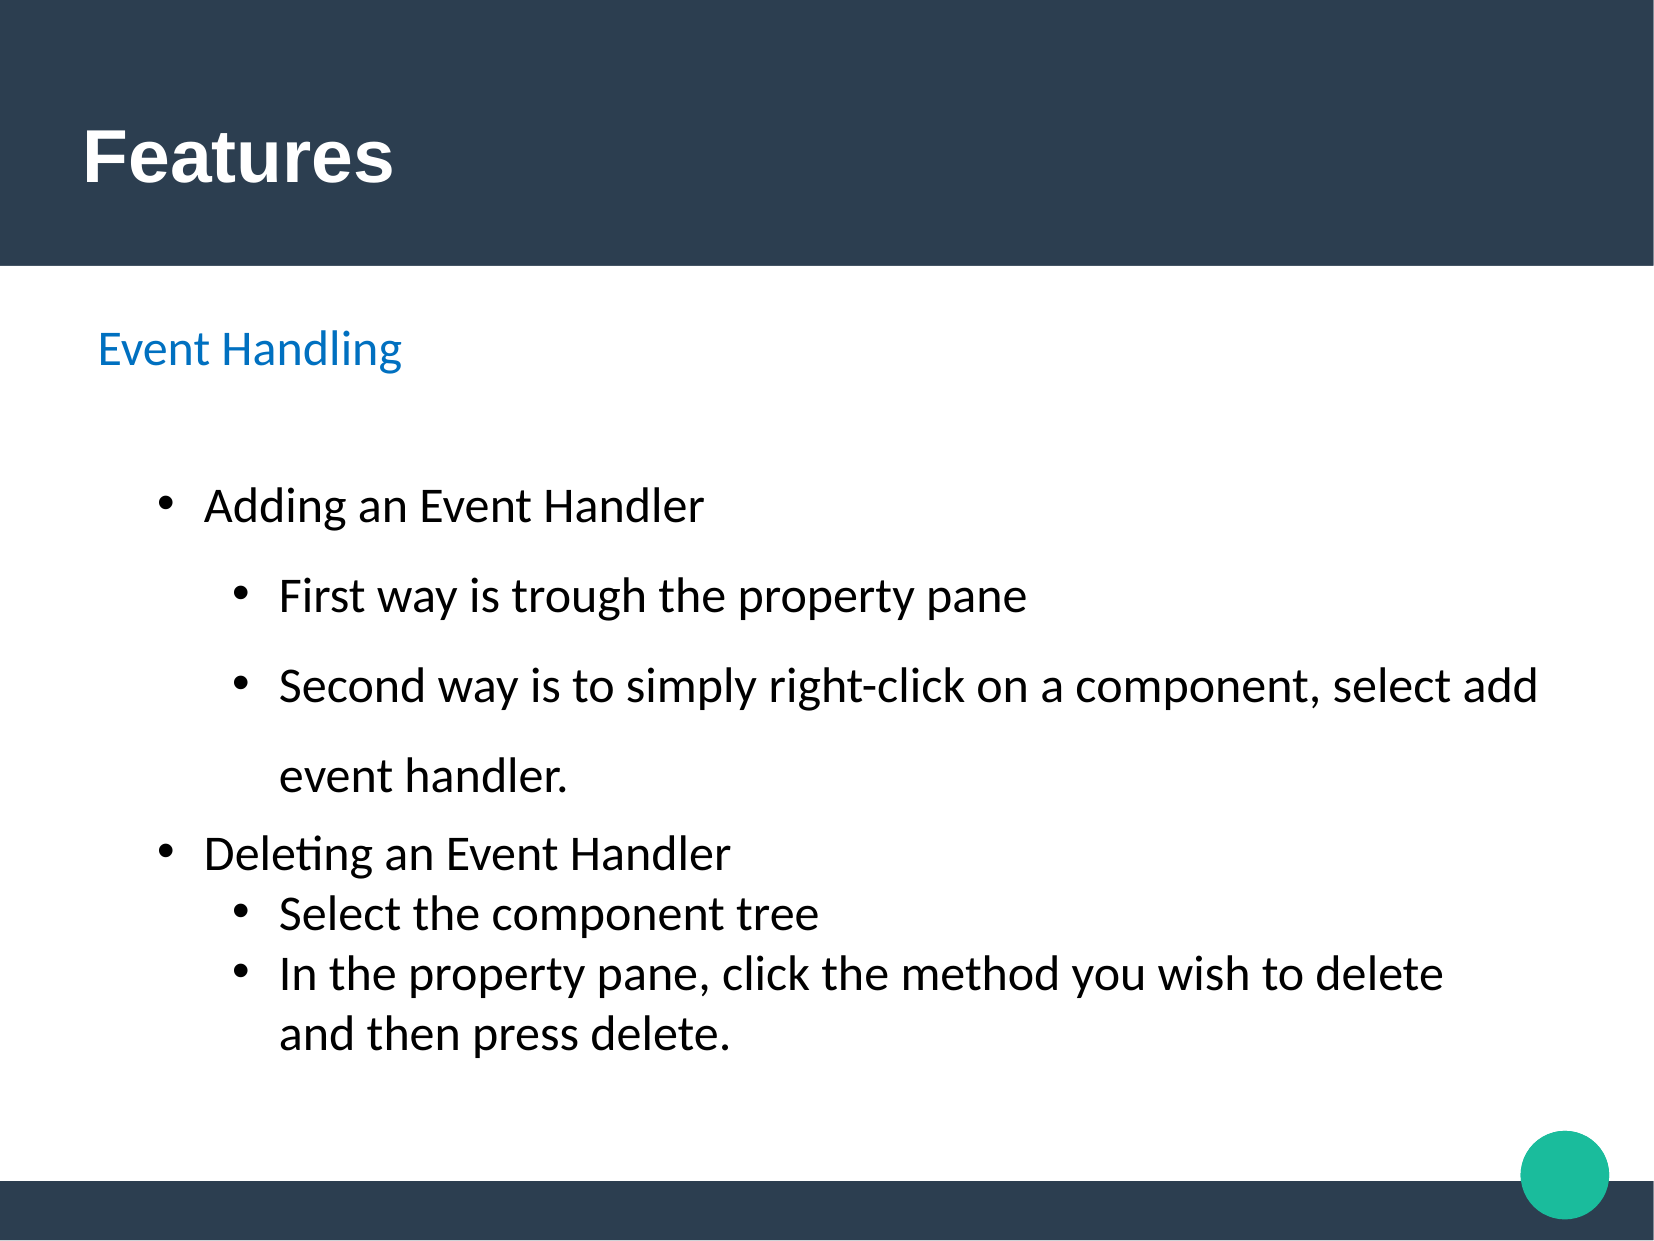

Features
Event Handling
Adding an Event Handler
First way is trough the property pane
Second way is to simply right-click on a component, select add event handler.
Deleting an Event Handler
Select the component tree
In the property pane, click the method you wish to delete and then press delete.